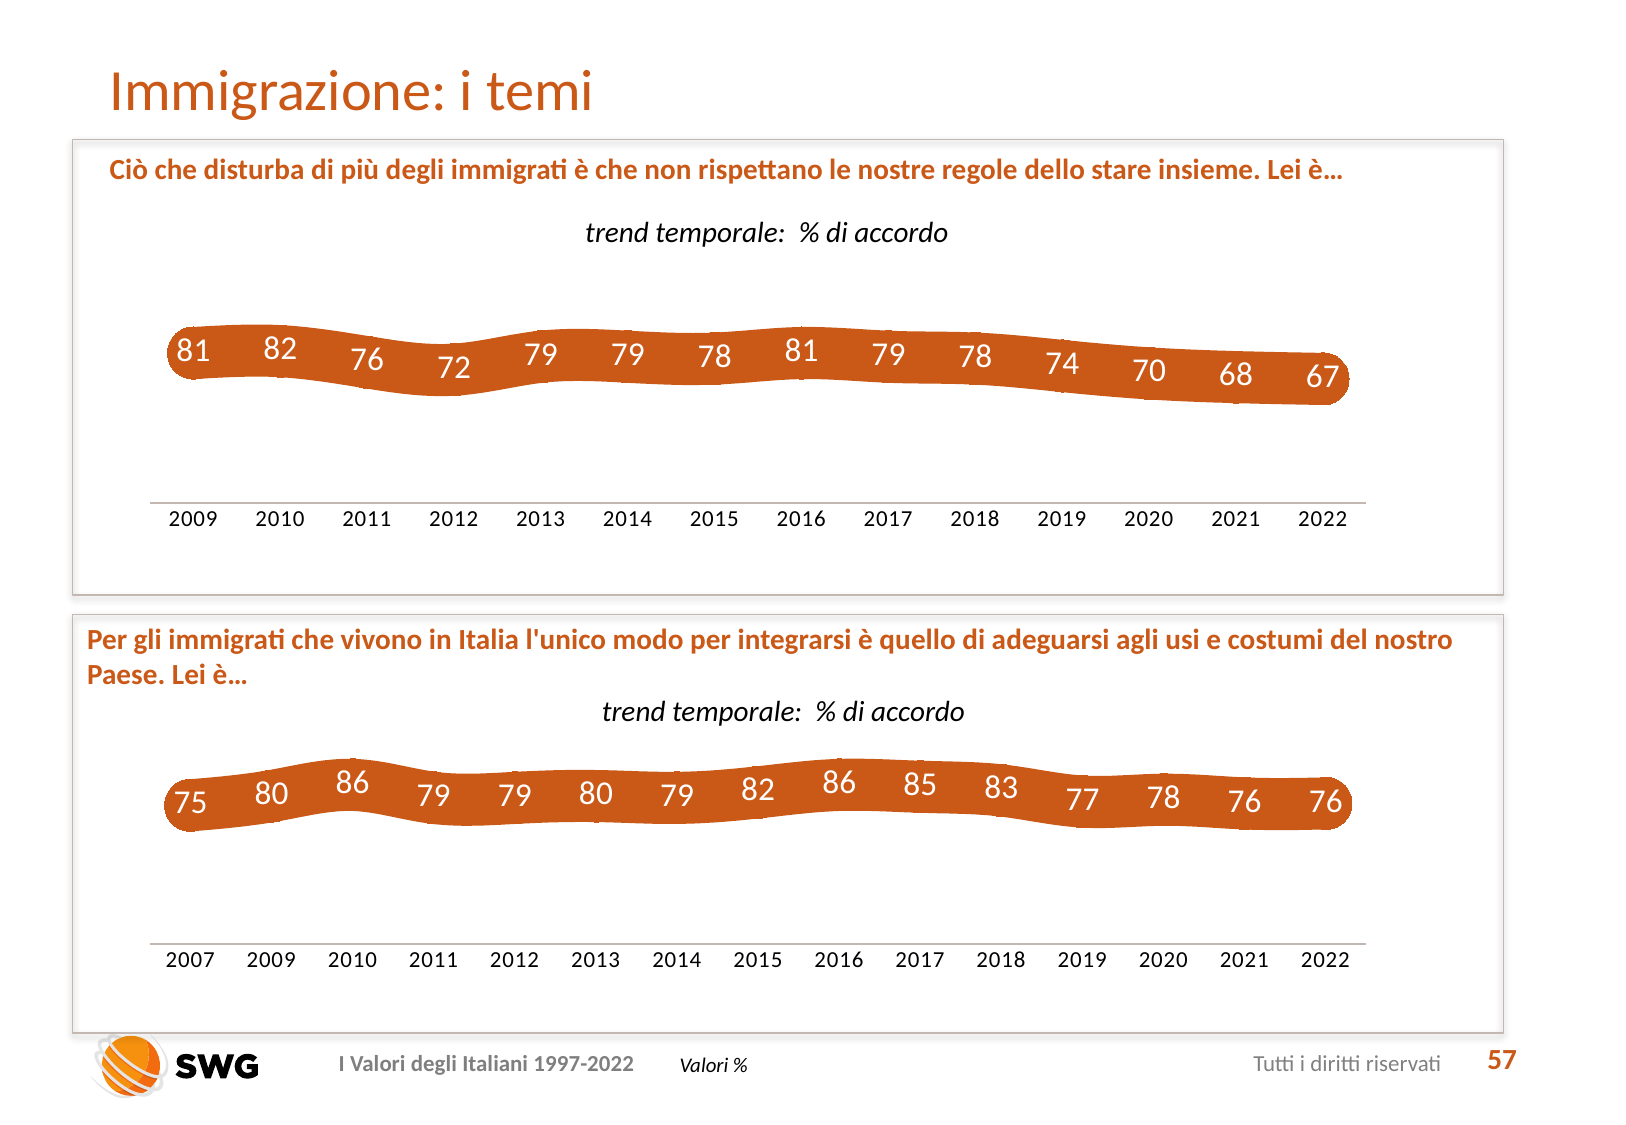

# Immigrazione: i temi

Ciò che disturba di più degli immigrati è che non rispettano le nostre regole dello stare insieme. Lei è…
trend temporale:  % di accordo

### Chart

| Category |  |
|---|---|
| 2009 | 81.0 |
| 2010 | 82.0 |
| 2011 | 76.0 |
| 2012 | 72.0 |
| 2013 | 79.0 |
| 2014 | 79.0 |
| 2015 | 78.0 |
| 2016 | 81.0 |
| 2017 | 79.0 |
| 2018 | 78.0 |
| 2019 | 74.0 |
| 2020 | 70.0 |
| 2021 | 68.0 |
| 2022 | 67.0 |
Per gli immigrati che vivono in Italia l'unico modo per integrarsi è quello di adeguarsi agli usi e costumi del nostro Paese. Lei è…

### Chart

| Category |  |
|---|---|
| 2007 | 75.0 |
| 2009 | 80.0 |
| 2010 | 86.0 |
| 2011 | 79.0 |
| 2012 | 79.0 |
| 2013 | 80.0 |
| 2014 | 79.0 |
| 2015 | 82.0 |
| 2016 | 86.0 |
| 2017 | 85.0 |
| 2018 | 83.0 |
| 2019 | 77.0 |
| 2020 | 78.0 |
| 2021 | 76.0 |
| 2022 | 76.0 |
trend temporale:  % di accordo
57
Valori %